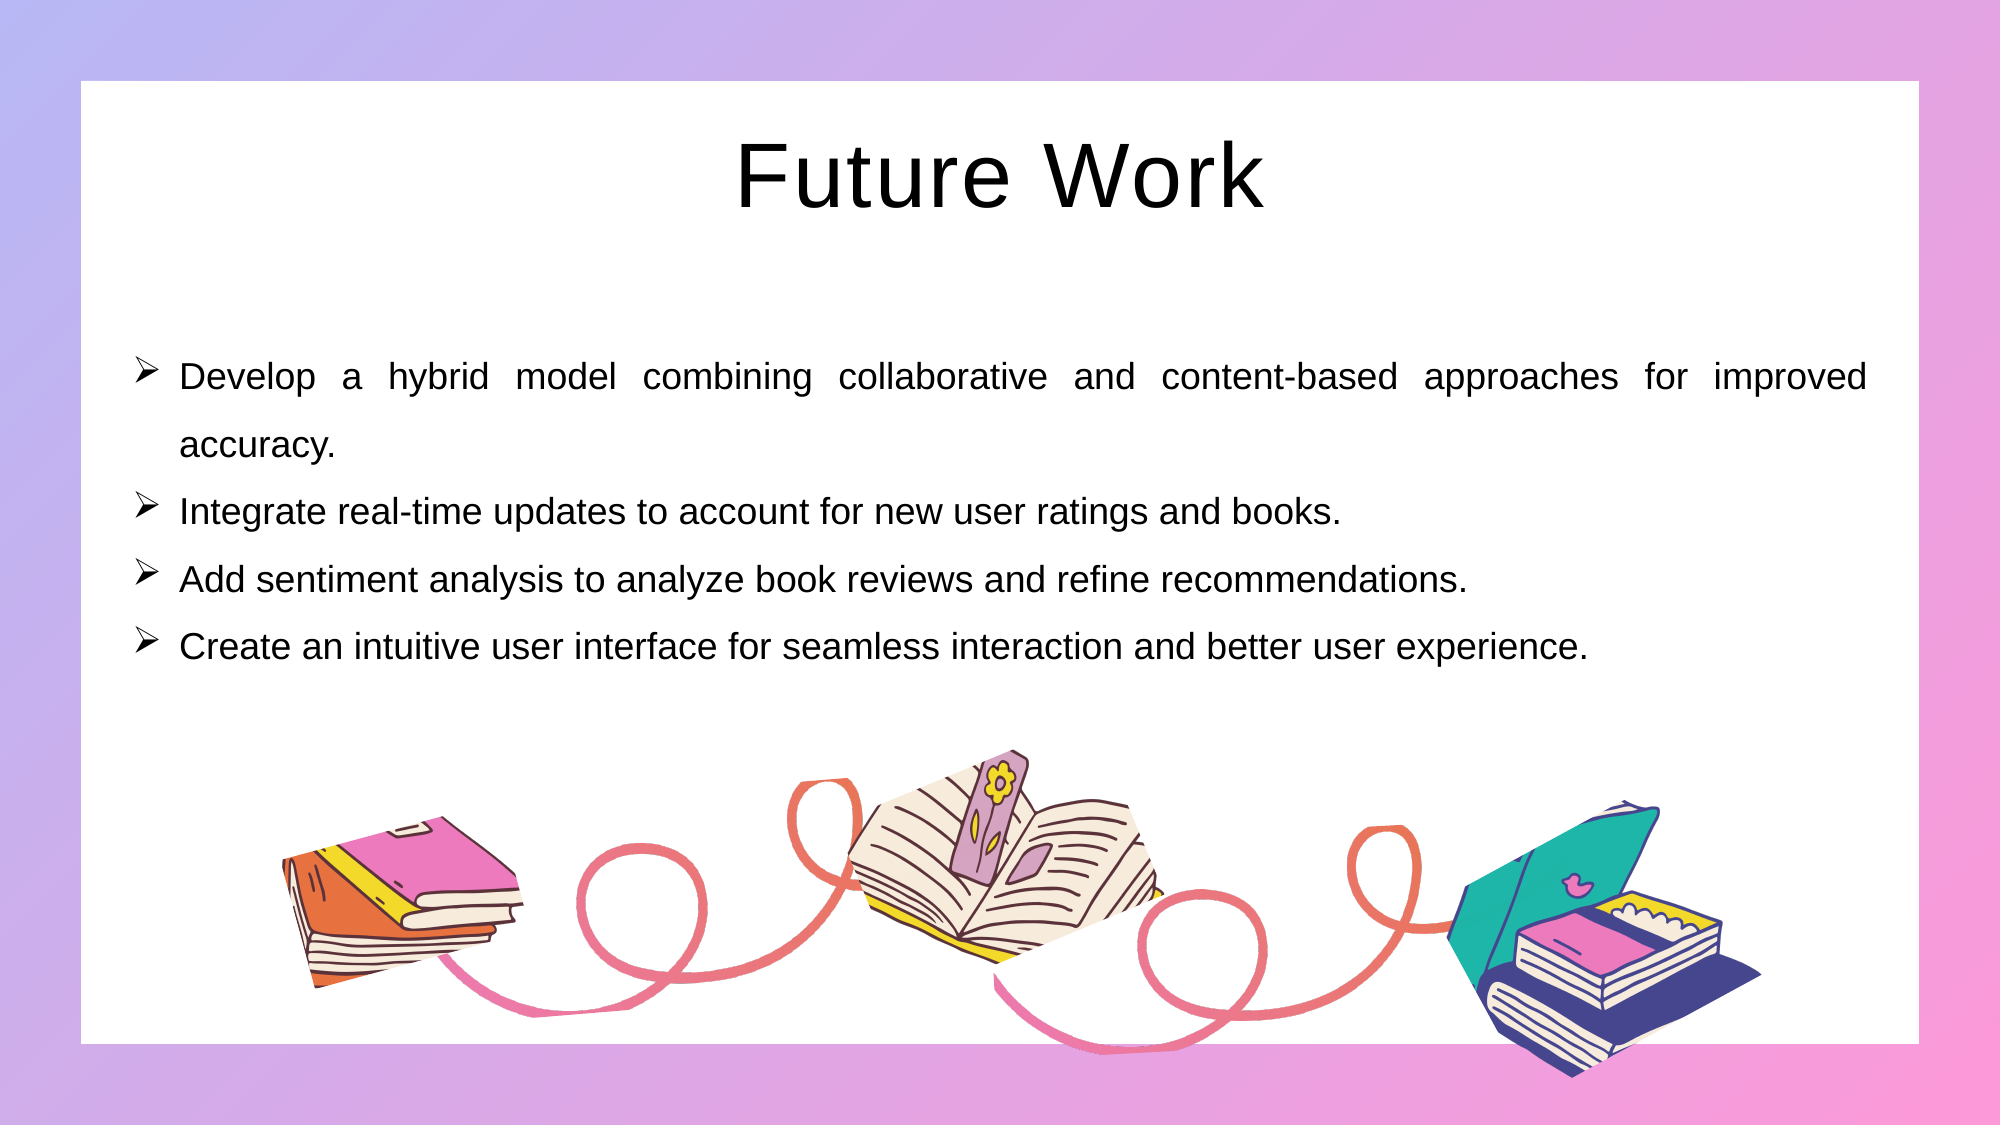

Future Work
Develop a hybrid model combining collaborative and content-based approaches for improved accuracy.
Integrate real-time updates to account for new user ratings and books.
Add sentiment analysis to analyze book reviews and refine recommendations.
Create an intuitive user interface for seamless interaction and better user experience.